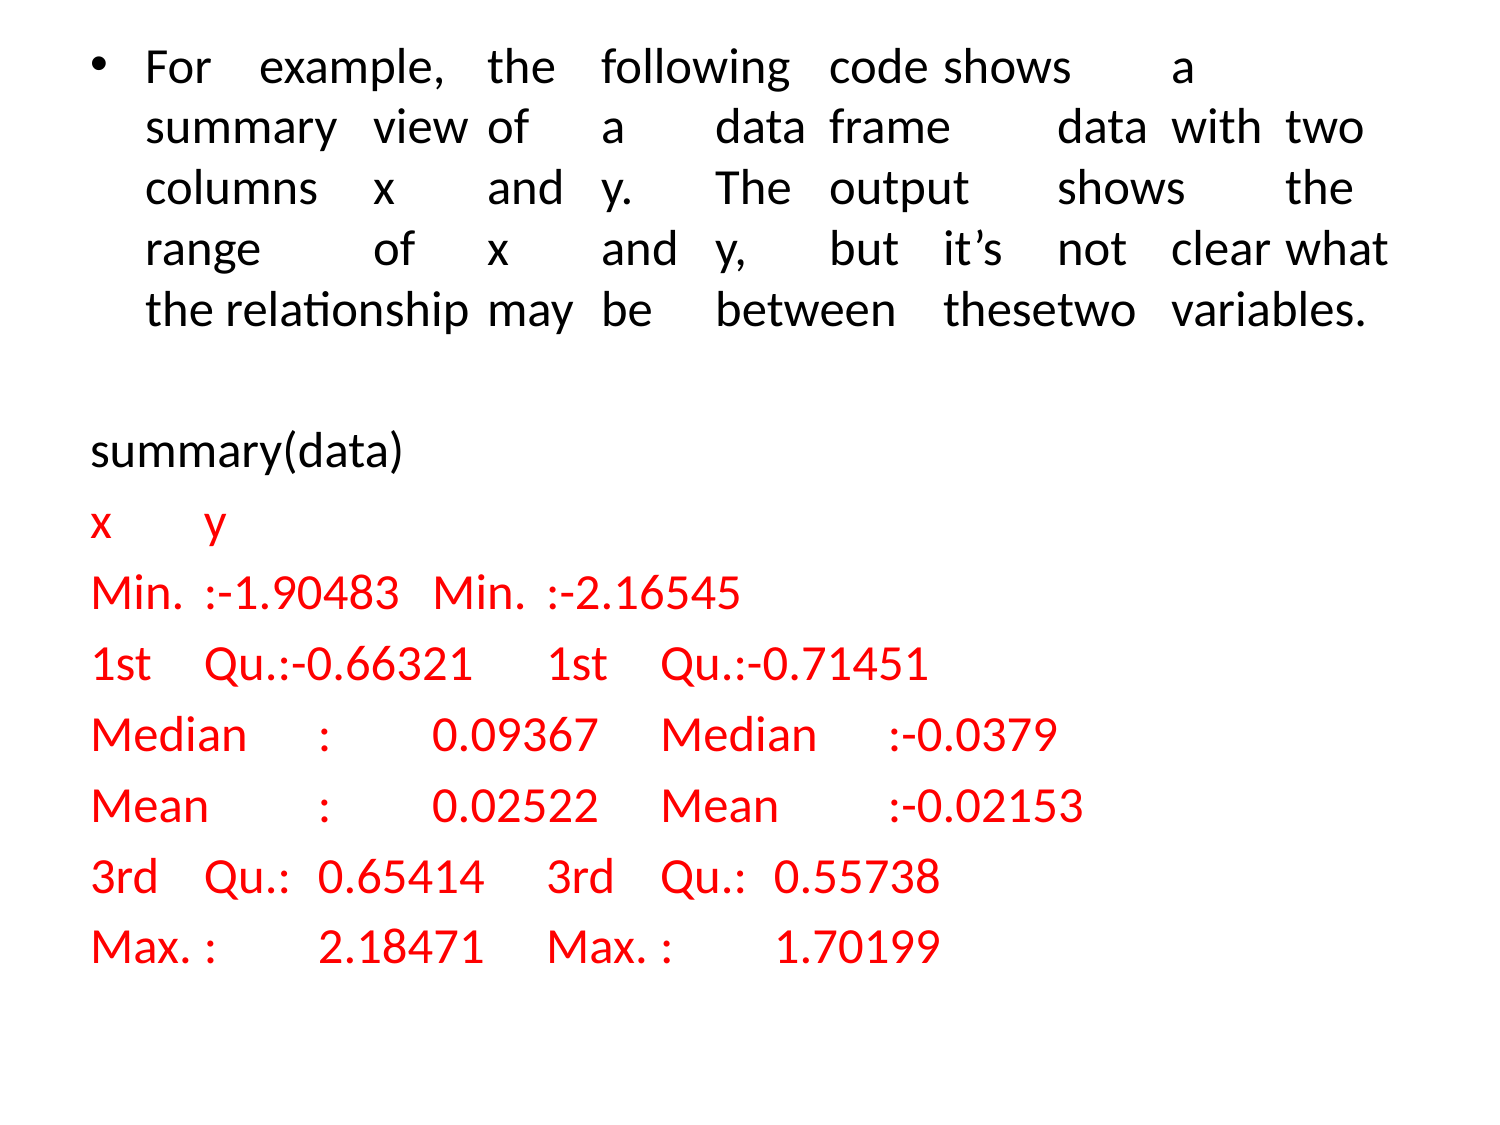

For	example,	the	following	code	shows	a	summary	view	of	a	data	frame	data	with	two columns	x	and	y.	The	output	shows	the	range	of	x	and	y,	but	it’s	not	clear	what	the relationship	may	be	between	these	two	variables.

summary(data)
x				y
Min.	:-1.90483		Min.	:-2.16545
1st	Qu.:-0.66321	1st	Qu.:-0.71451
Median	:	0.09367	Median	:-0.0379
Mean	:	0.02522	Mean	:-0.02153
3rd	Qu.:	0.65414	3rd	Qu.:	0.55738
Max.	:	2.18471	Max.	:	1.70199